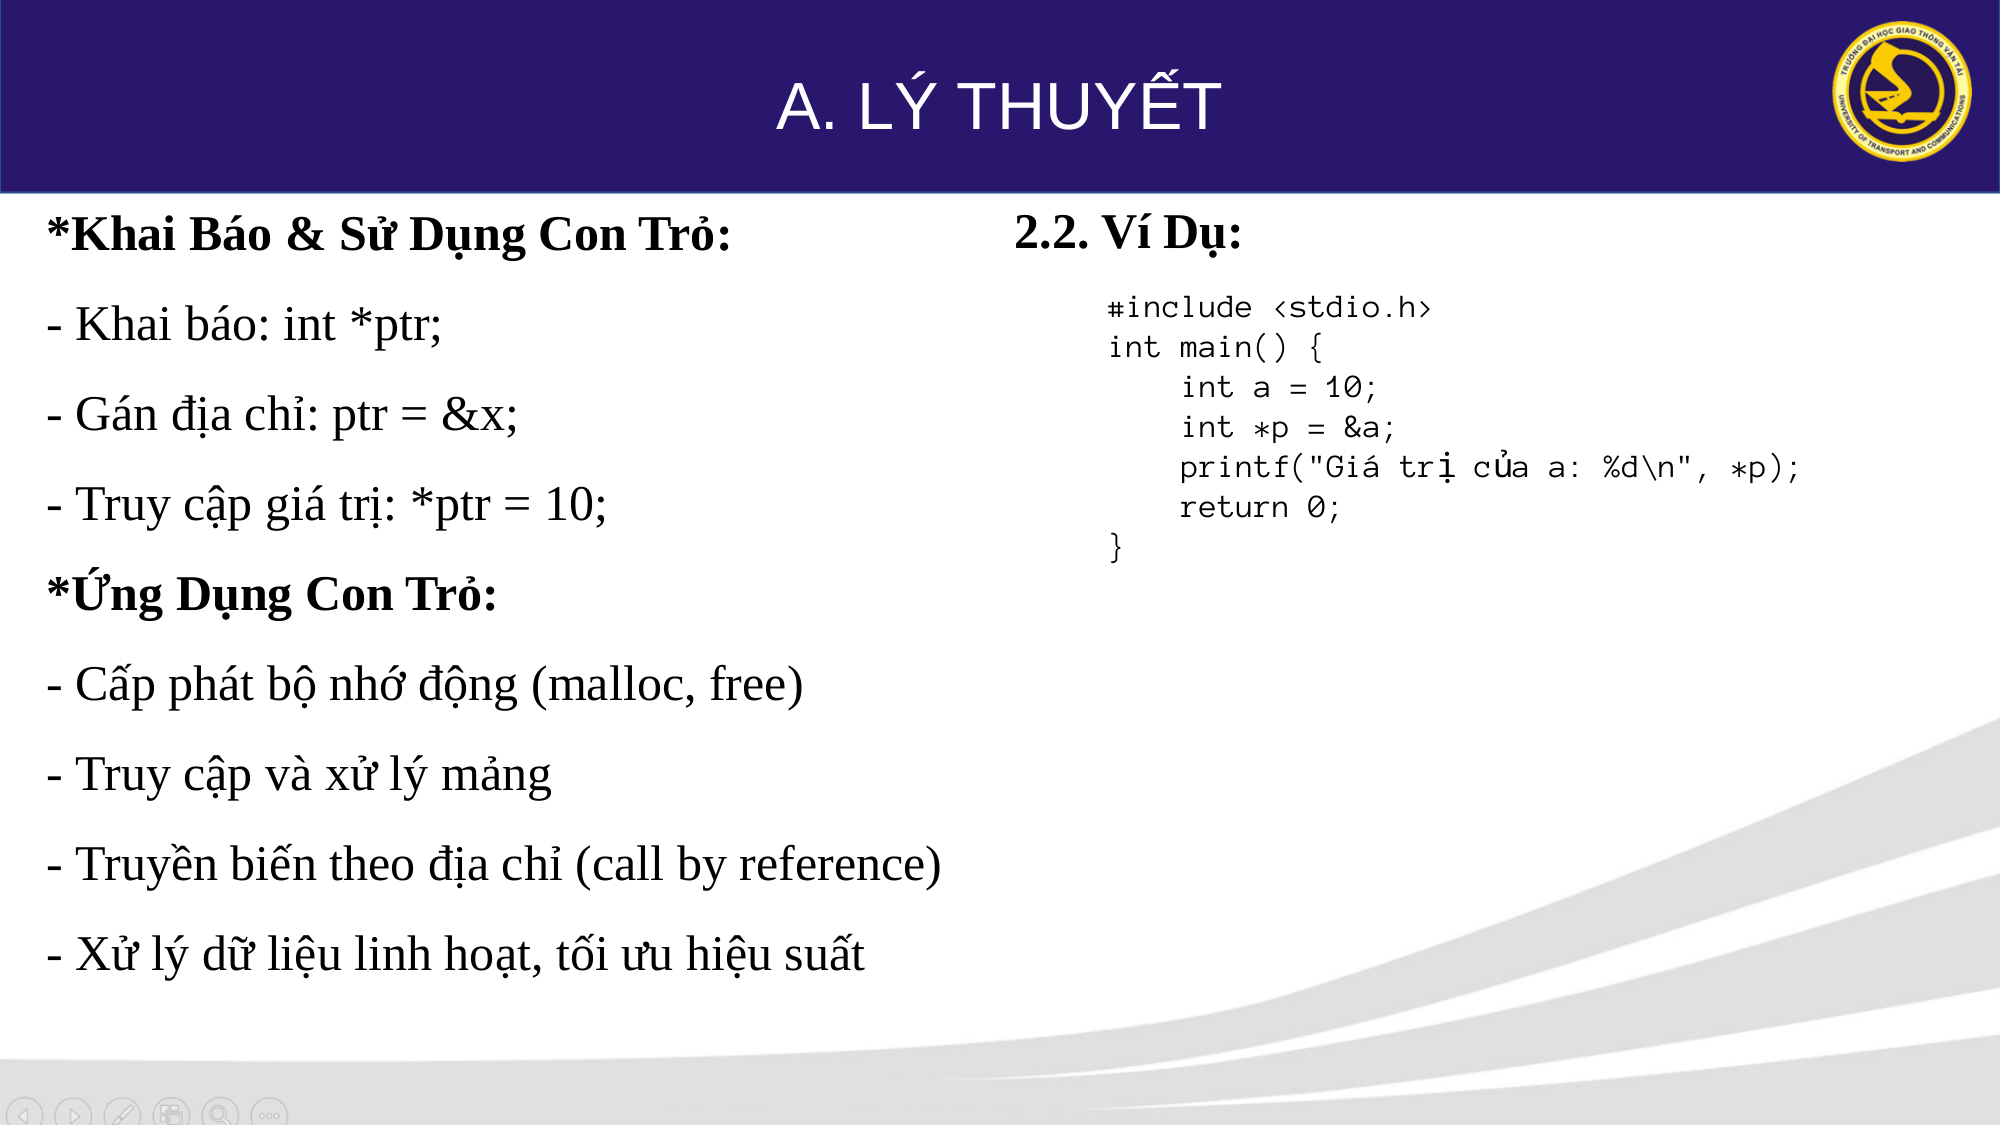

A. LÝ THUYẾT
*Khai Báo & Sử Dụng Con Trỏ:
- Khai báo: int *ptr;
- Gán địa chỉ: ptr = &x;
- Truy cập giá trị: *ptr = 10;
*Ứng Dụng Con Trỏ:
- Cấp phát bộ nhớ động (malloc, free)
- Truy cập và xử lý mảng
- Truyền biến theo địa chỉ (call by reference)
- Xử lý dữ liệu linh hoạt, tối ưu hiệu suất

2.2. Ví Dụ:

#include <stdio.h>
int main() {
    int a = 10;
    int *p = &a;
    printf("Giá trị của a: %d\n", *p);
    return 0;
}